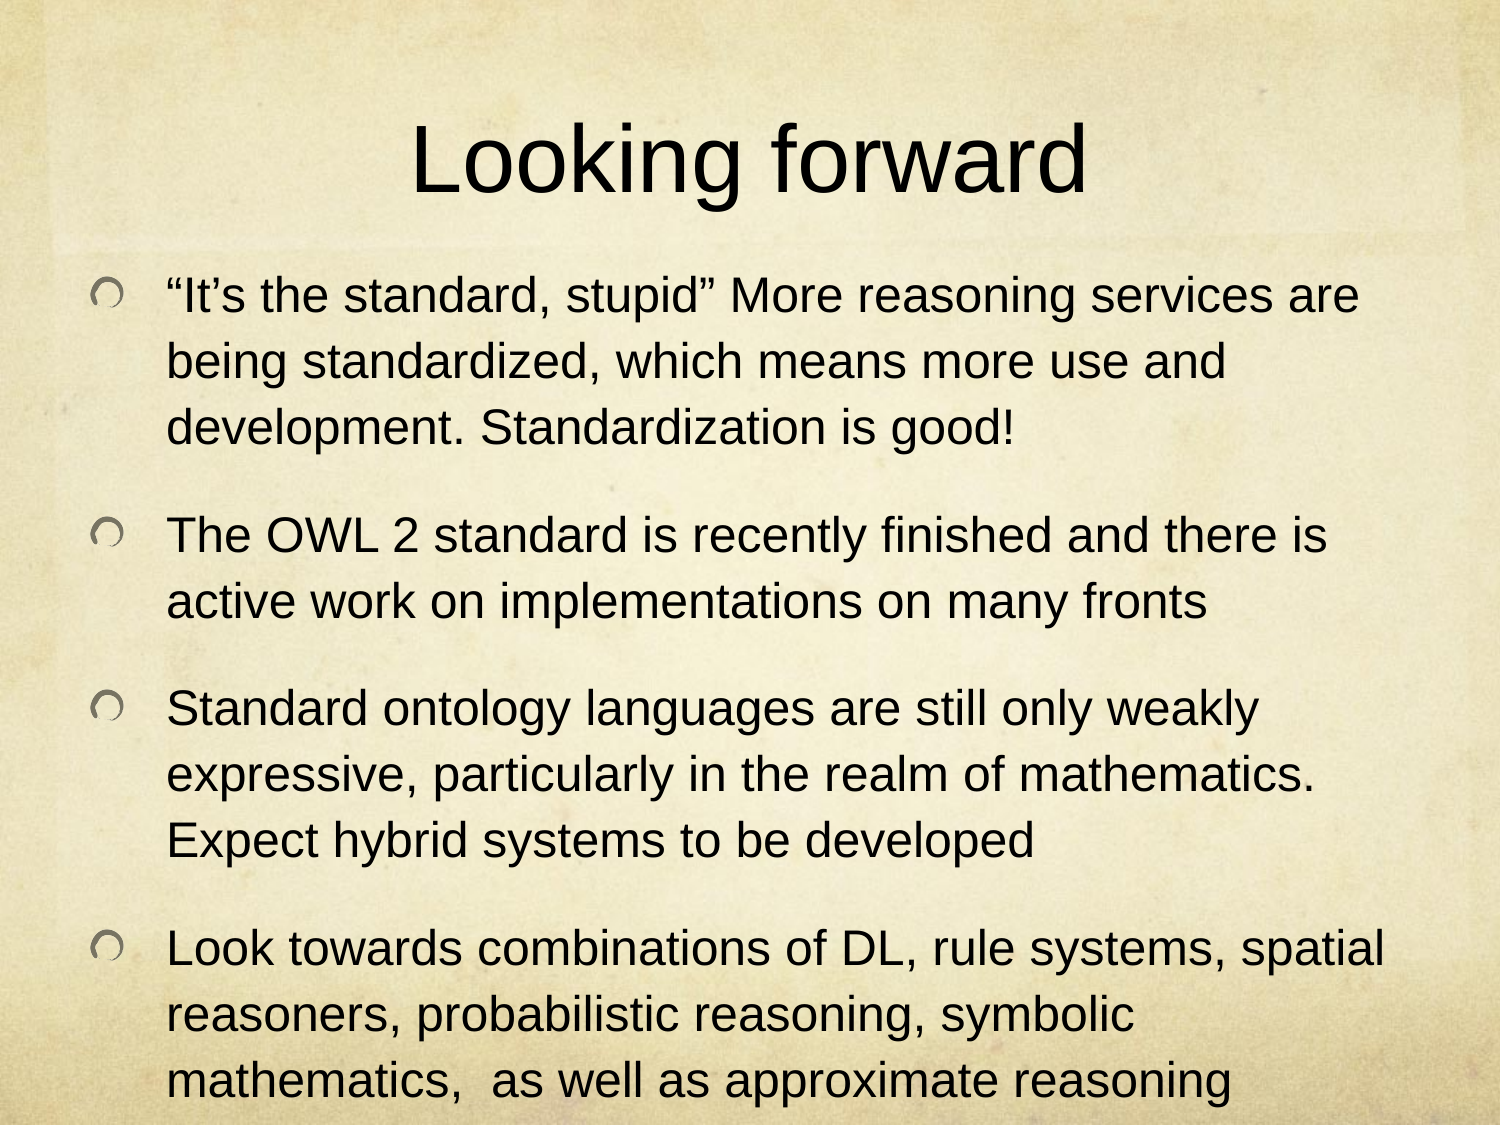

# Looking forward
“It’s the standard, stupid” More reasoning services are being standardized, which means more use and development. Standardization is good!
The OWL 2 standard is recently finished and there is active work on implementations on many fronts
Standard ontology languages are still only weakly expressive, particularly in the realm of mathematics. Expect hybrid systems to be developed
Look towards combinations of DL, rule systems, spatial reasoners, probabilistic reasoning, symbolic mathematics,  as well as approximate reasoning
Scaling – look to more expressivity at larger scale. SPARQL, no reasoning 10^10 triples,  SPARQL, some reasoning 10^9 triples.